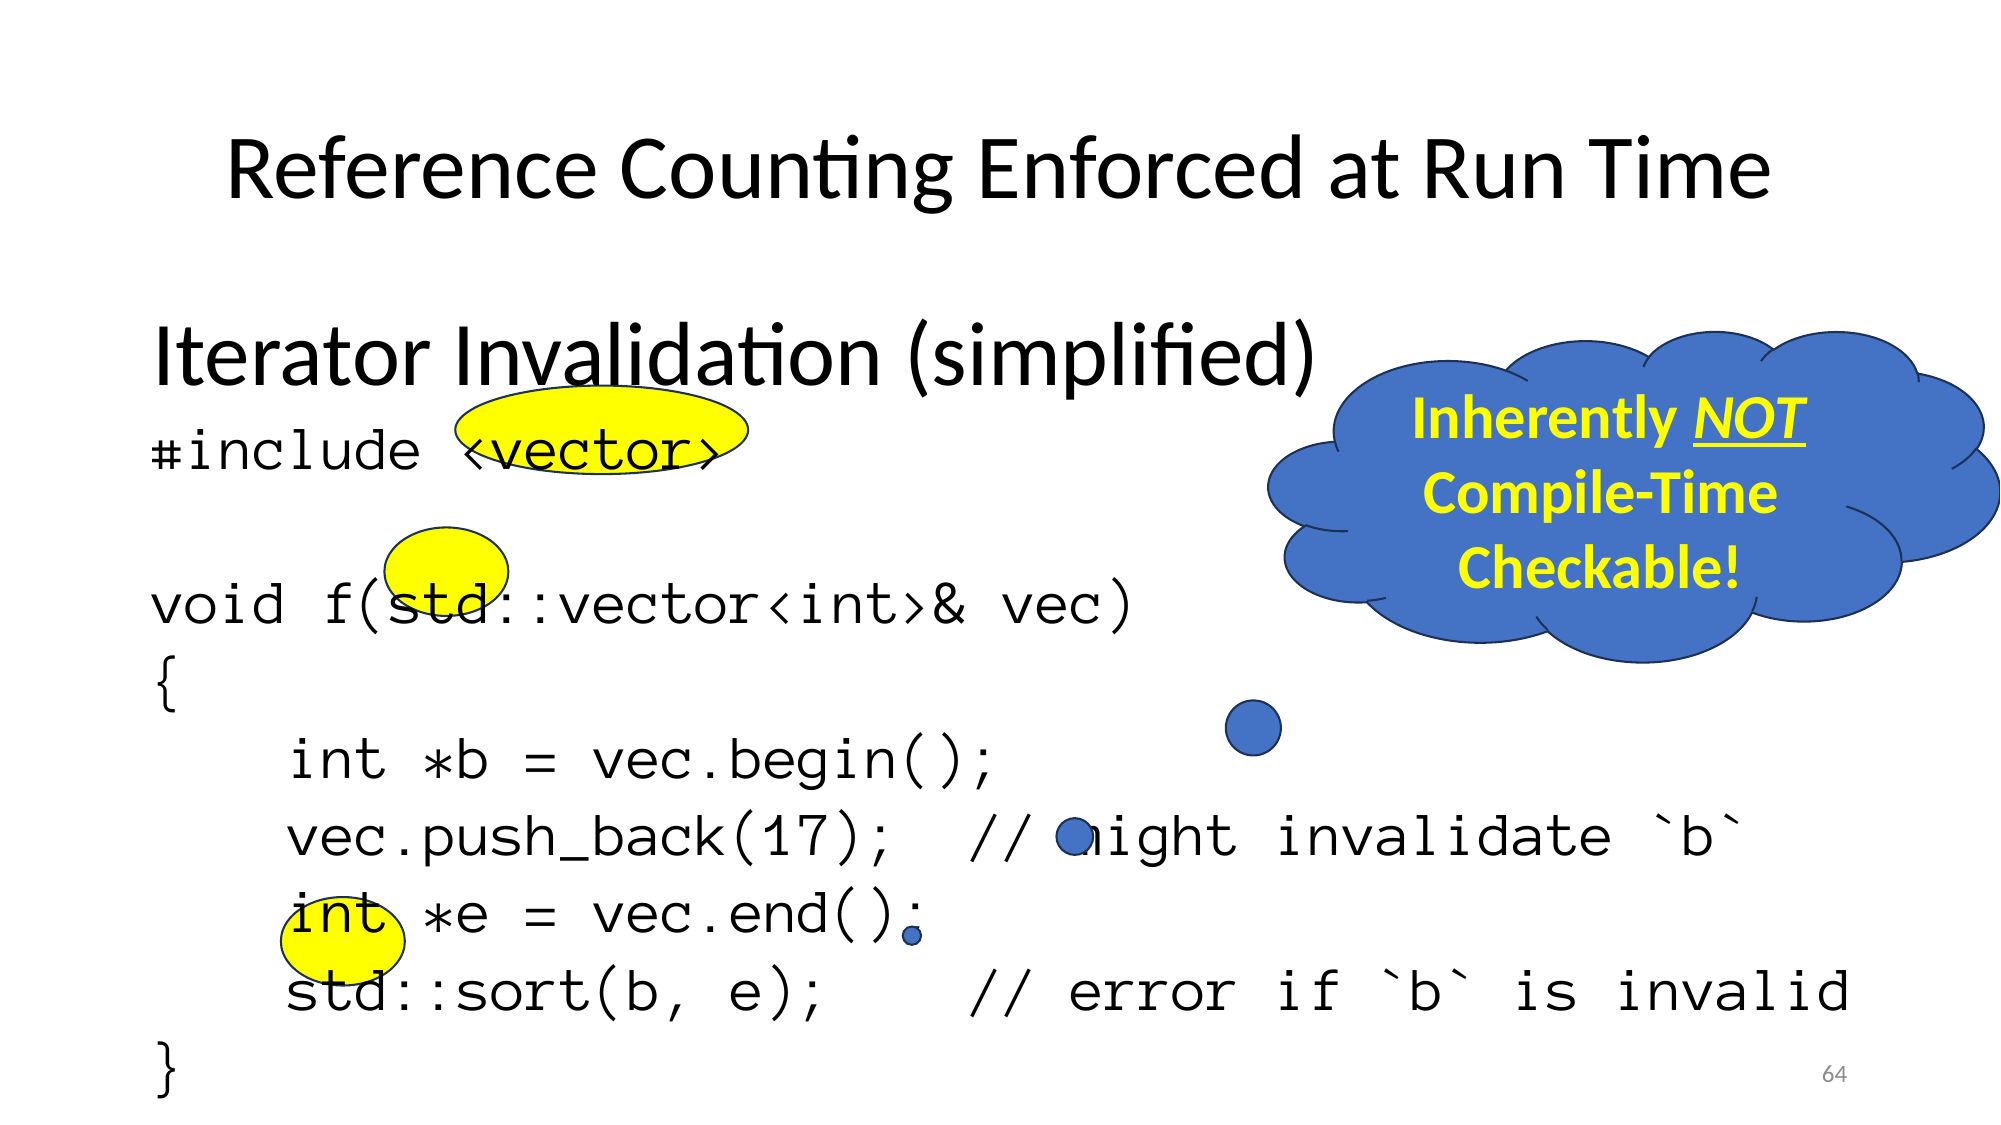

# Reference Counting Enforced at Run Time
Iterator Invalidation (simplified)
#include <vector>

void f(std::vector<int>& vec)
{
    int *b = vec.begin();
    vec.push_back(17);  // might invalidate `b`
    int *e = vec.end();
    std::sort(b, e);    // error if `b` is invalid
}

Inherently NOT Compile-Time  Checkable!

64